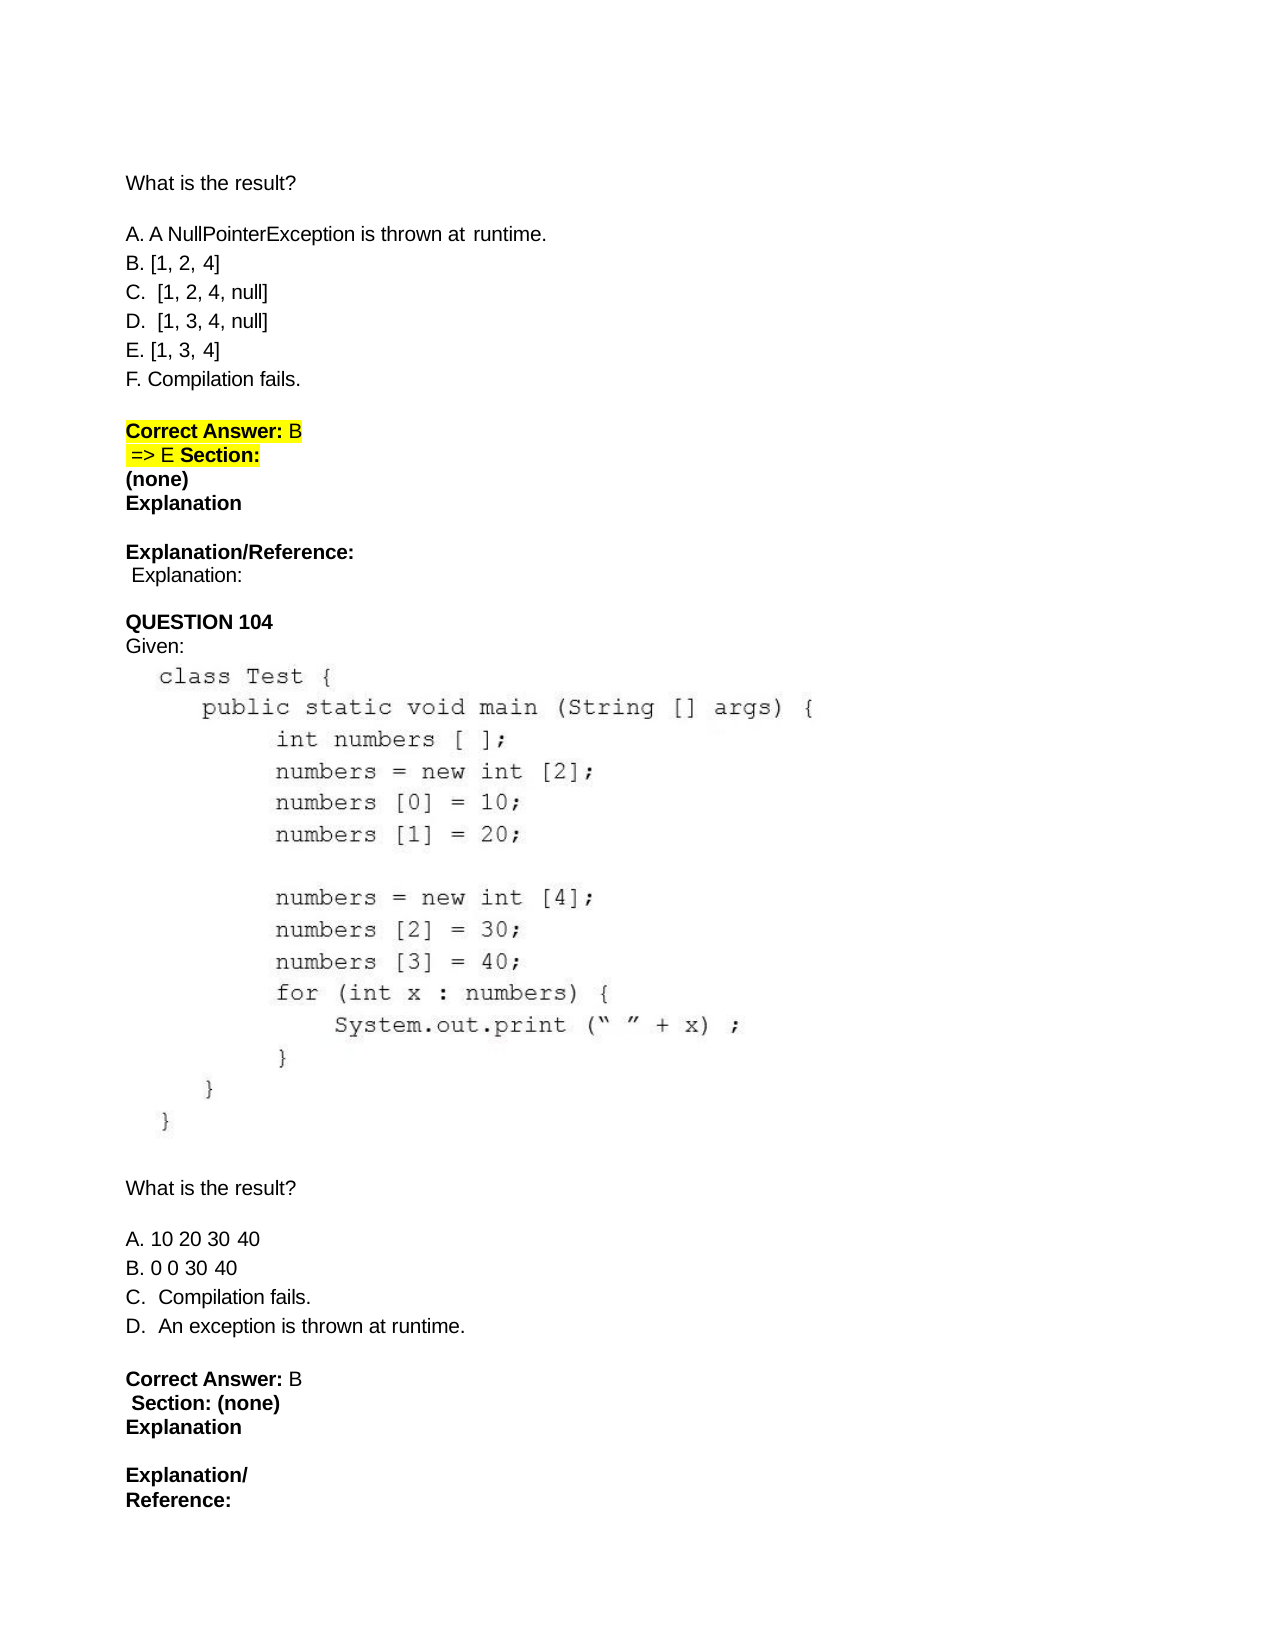

What is the result?

A. A NullPointerException is thrown at runtime.
B. [1, 2, 4]
C.  [1, 2, 4, null]
D.  [1, 3, 4, null]
E. [1, 3, 4]
F. Compilation fails.

Correct Answer: B  => E Section: (none)  Explanation

Explanation/Reference:  Explanation:

QUESTION 104
Given:

What is the result?

A. 10 20 30 40
B. 0 0 30 40
Compilation fails.
An exception is thrown at runtime.

Correct Answer: B  Section: (none)  Explanation

Explanation/Reference: